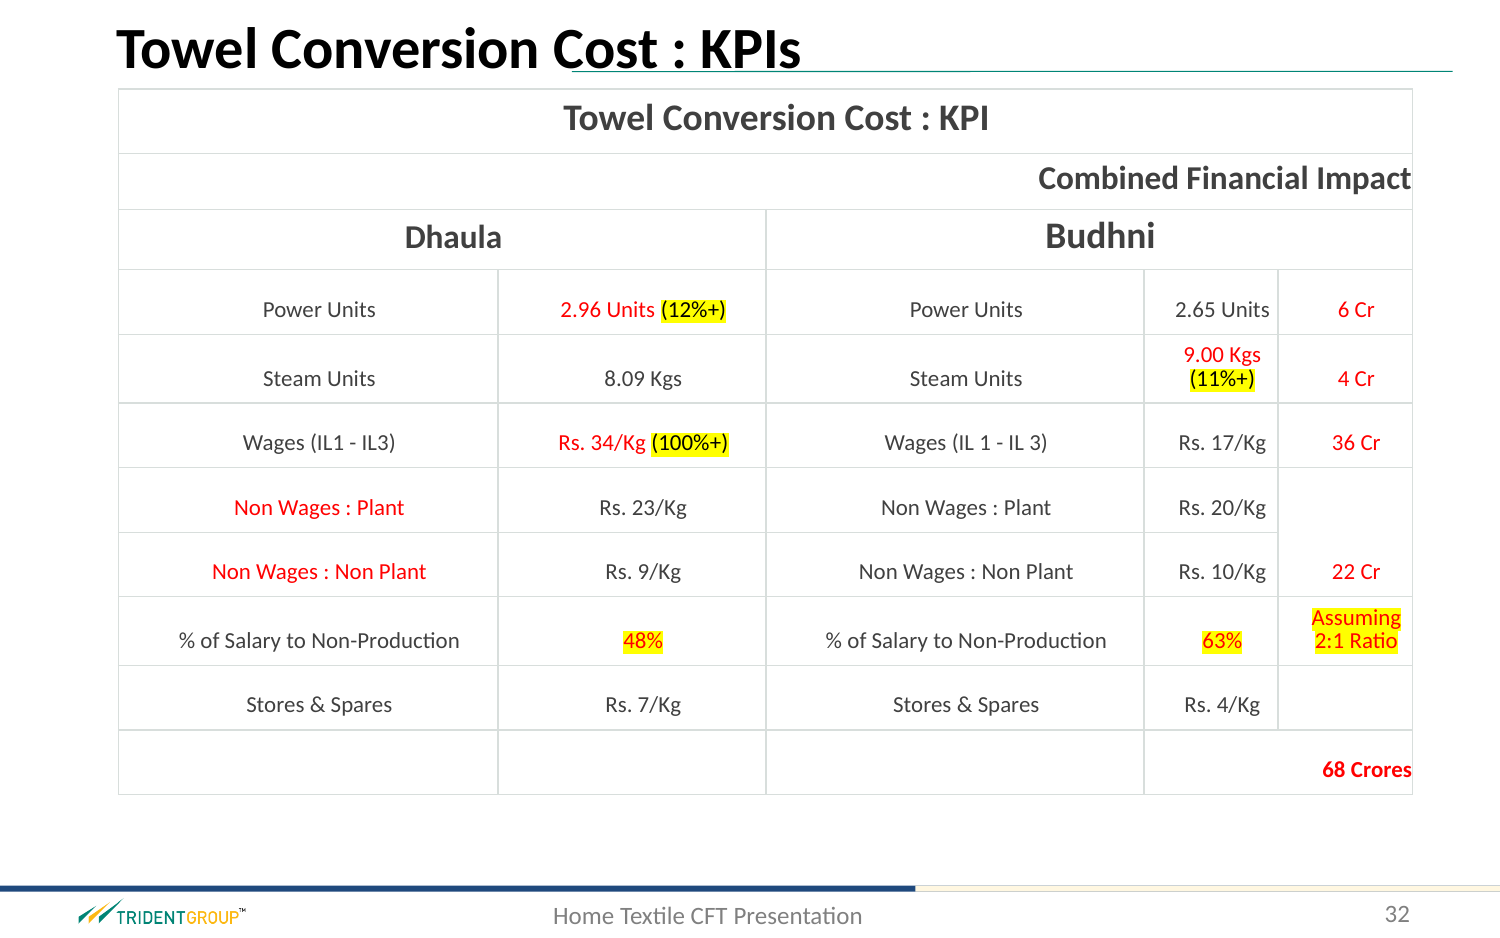

Towel Conversion Cost : KPIs

| Towel Conversion Cost : KPI |  |  |  |  |
| --- | --- | --- | --- | --- |
| Combined Financial Impact |  |  |  |  |
| Dhaula |  | Budhni |  |  |
| Power Units | 2.96 Units (12%+) | Power Units | 2.65 Units | 6 Cr |
| Steam Units | 8.09 Kgs | Steam Units | 9.00 Kgs (11%+) | 4 Cr |
| Wages (IL1 - IL3) | Rs. 34/Kg (100%+) | Wages (IL 1 - IL 3) | Rs. 17/Kg | 36 Cr |
| Non Wages : Plant | Rs. 23/Kg | Non Wages : Plant | Rs. 20/Kg | 22 Cr |
| Non Wages : Non Plant | Rs. 9/Kg | Non Wages : Non Plant | Rs. 10/Kg |  |
| % of Salary to Non-Production | 48% | % of Salary to Non-Production | 63% | Assuming 2:1 Ratio |
| Stores & Spares | Rs. 7/Kg | Stores & Spares | Rs. 4/Kg |  |
|  |  |  | 68 Crores |  |